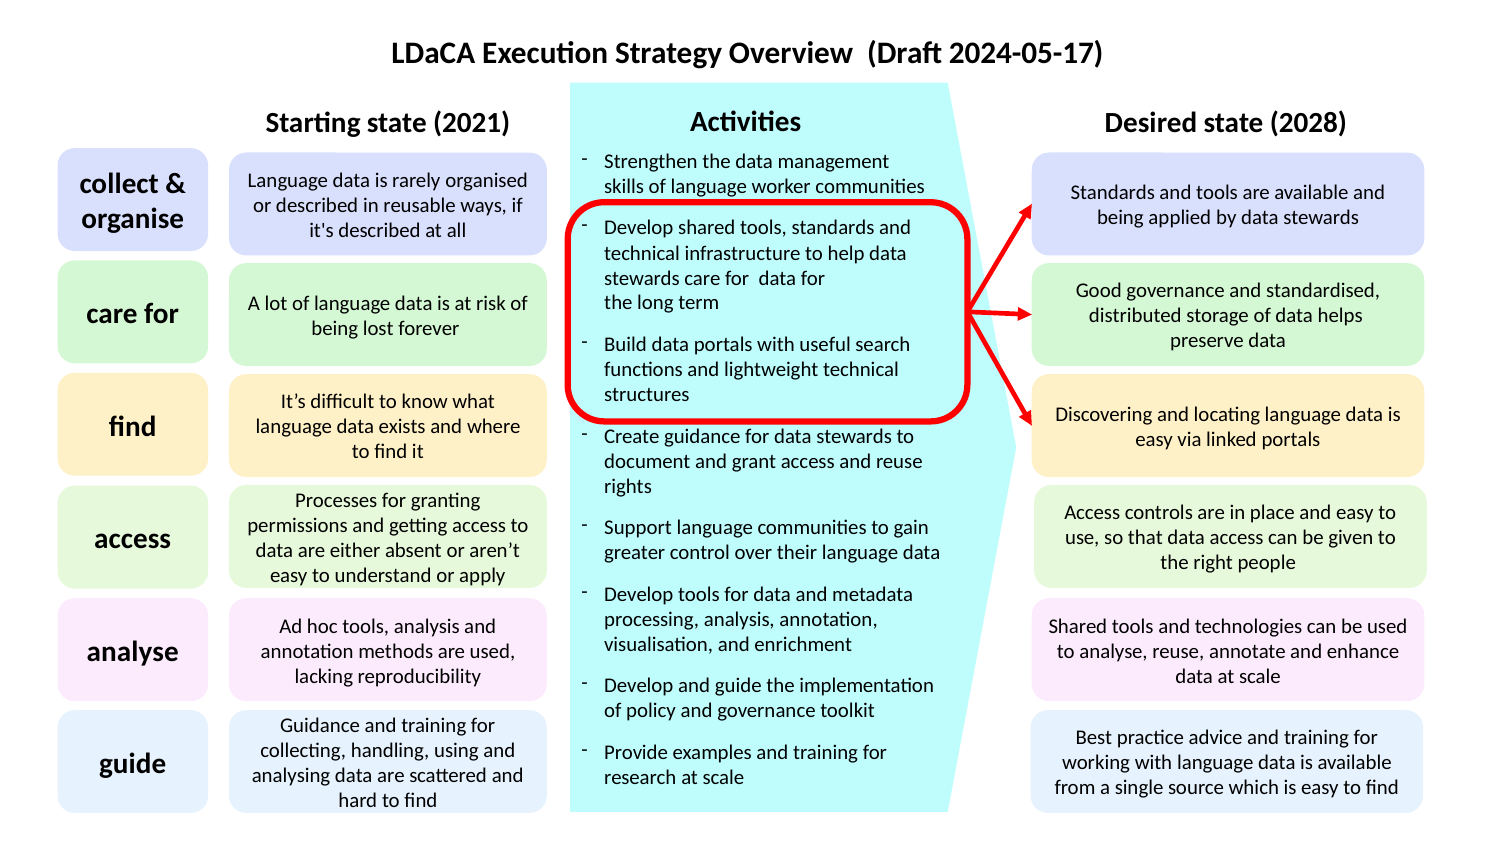

LDaCA Execution Strategy Overview  (Draft 2024-05-17)

Strengthen the data management
skills of language worker communities
Develop shared tools, standards and technical infrastructure to help data stewards care for  data for
the long term
Build data portals with useful search functions and lightweight technical structures
Create guidance for data stewards to document and grant access and reuse rights
Support language communities to gain greater control over their language data
Develop tools for data and metadata processing, analysis, annotation, visualisation, and enrichment
Develop and guide the implementation
of policy and governance toolkit
Provide examples and training for
research at scale
Activities
Desired state (2028)
Starting state (2021)
collect &
organise
Language data is rarely organised or described in reusable ways, if it's described at all
Standards and tools are available and being applied by data stewards

care for
Good governance and standardised, distributed storage of data helps
preserve data
A lot of language data is at risk of being lost forever
find
It’s difficult to know what language data exists and where to find it
Discovering and locating language data is easy via linked portals
Processes for granting permissions and getting access to data are either absent or aren’t easy to understand or apply
Access controls are in place and easy to use, so that data access can be given to the right people
access
analyse
Ad hoc tools, analysis and annotation methods are used, lacking reproducibility
Shared tools and technologies can be used to analyse, reuse, annotate and enhance data at scale
guide
Guidance and training for collecting, handling, using and analysing data are scattered and hard to find
Best practice advice and training for working with language data is available from a single source which is easy to find